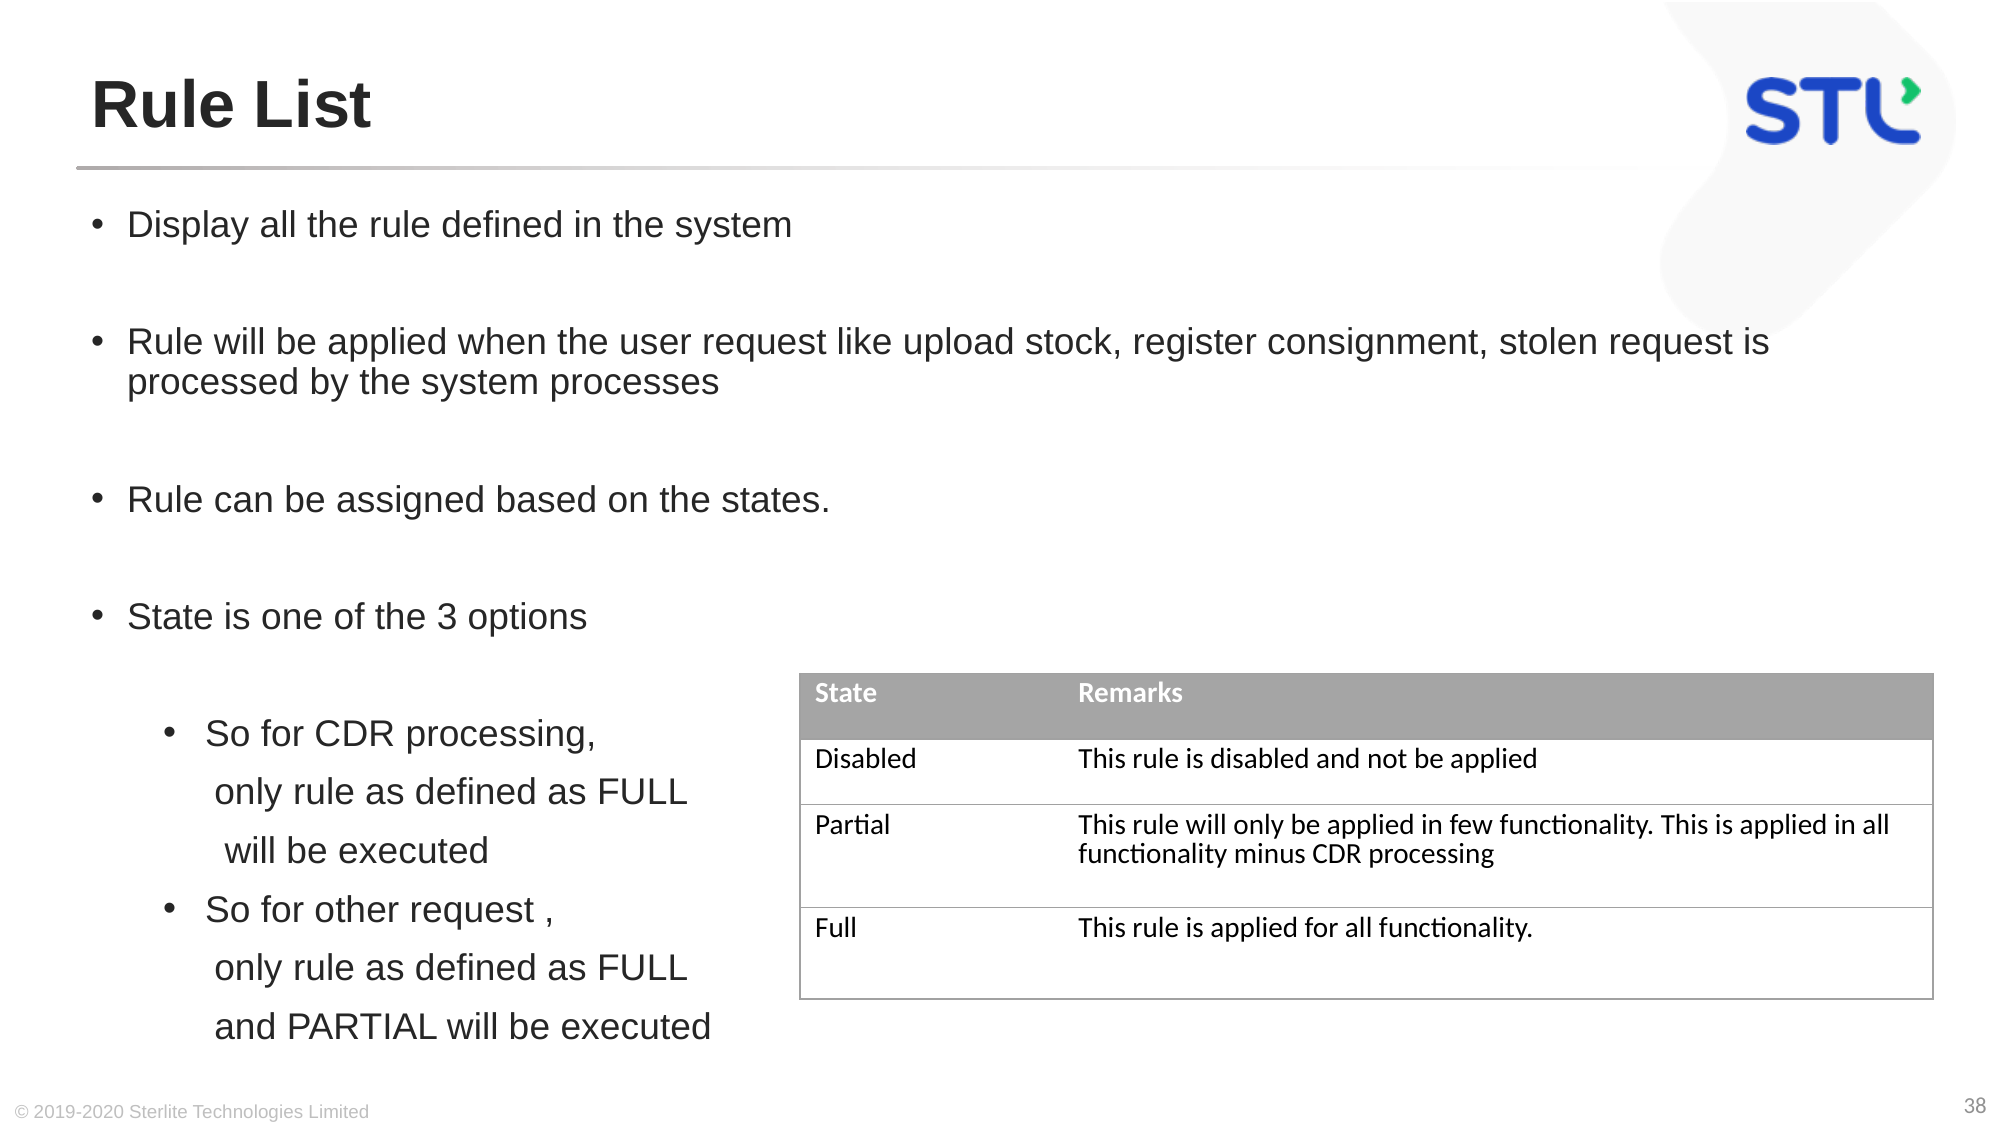

# Rule List
Display all the rule defined in the system

Rule will be applied when the user request like upload stock, register consignment, stolen request is processed by the system processes

Rule can be assigned based on the states.

State is one of the 3 options

So for CDR processing,
     only rule as defined as FULL
      will be executed
So for other request ,
     only rule as defined as FULL
     and PARTIAL will be executed

| State | Remarks |
| --- | --- |
| Disabled | This rule is disabled and not be applied |
| Partial | This rule will only be applied in few functionality. This is applied in all functionality minus CDR processing |
| Full | This rule is applied for all functionality. |
© 2019-2020 Sterlite Technologies Limited
38